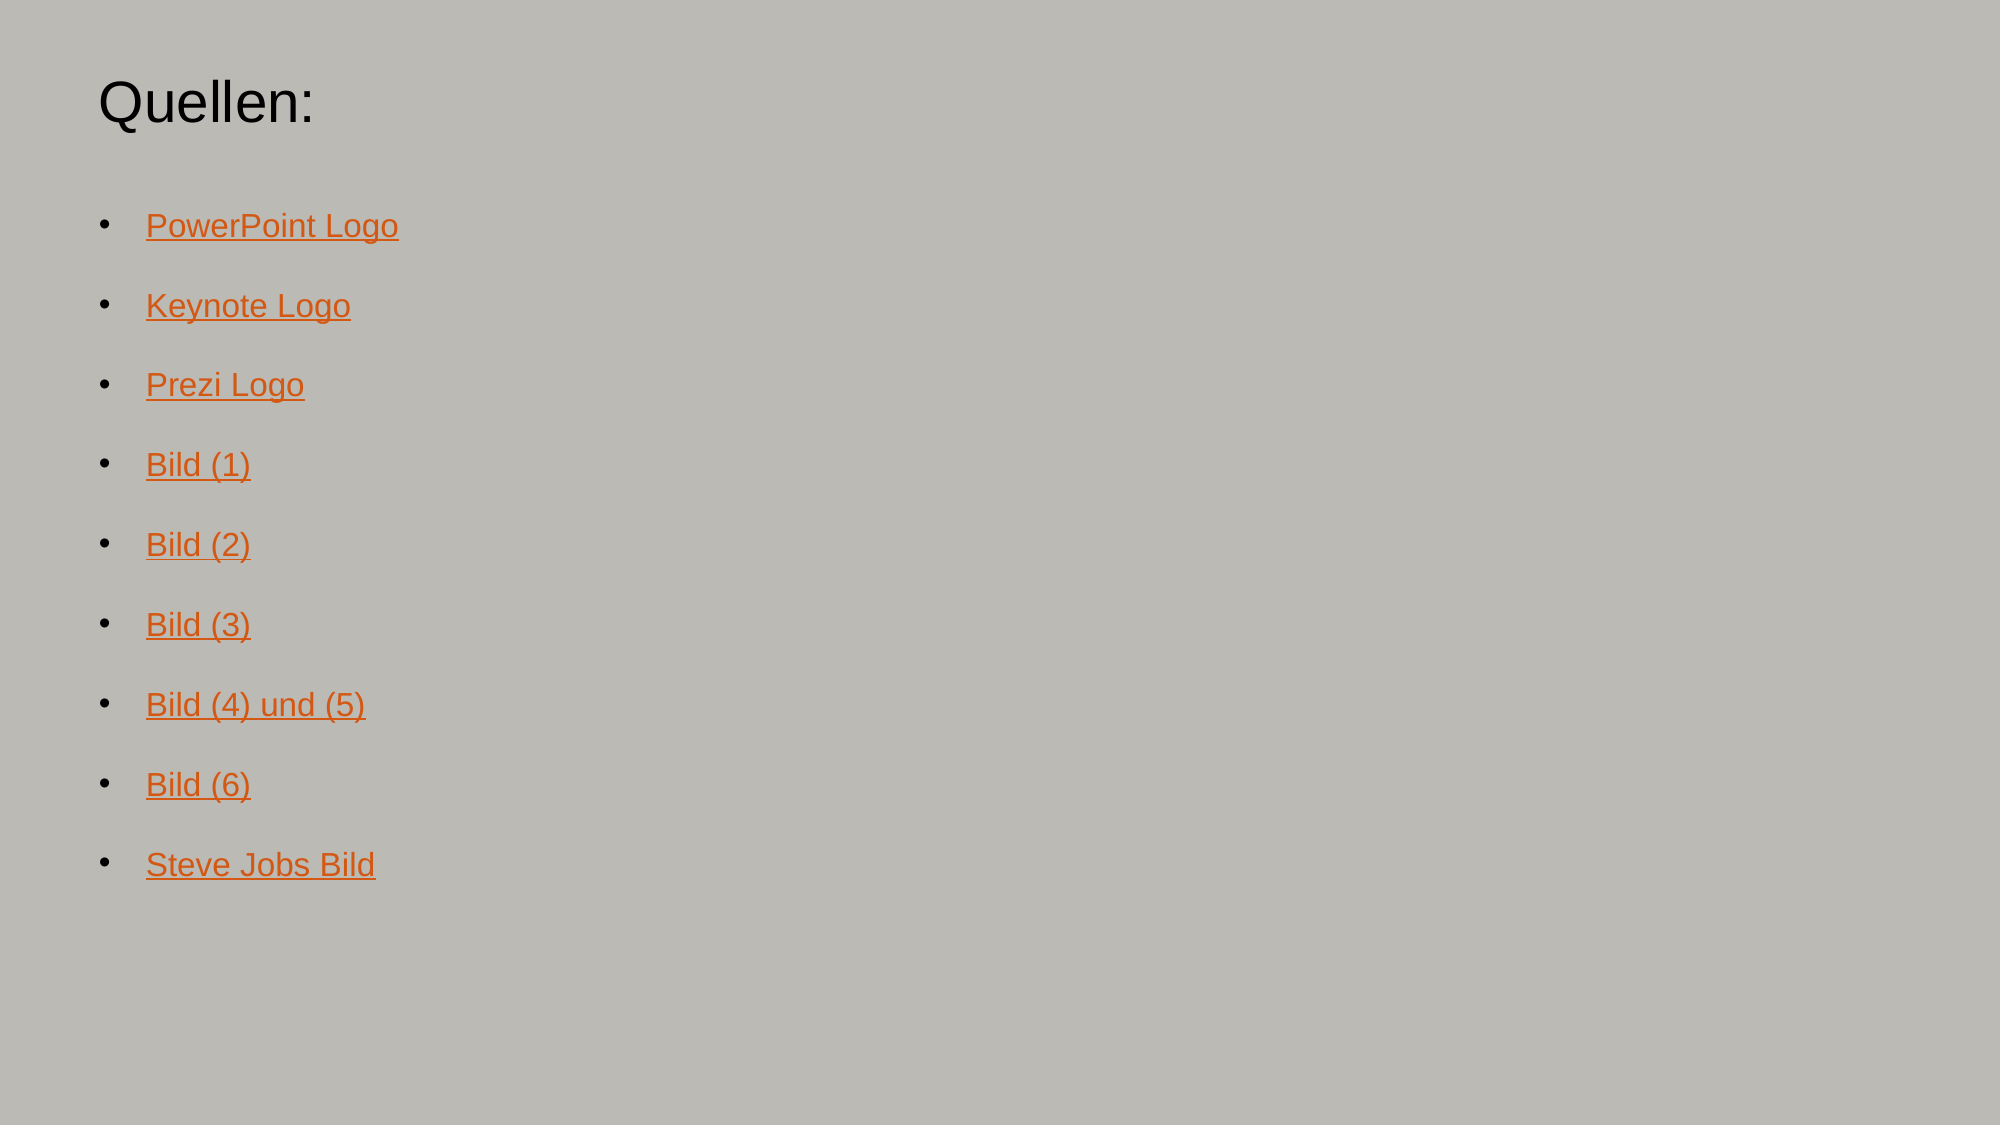

Quellen:

PowerPoint Logo

Keynote Logo

Prezi Logo

Bild (1)

Bild (2)

Bild (3)

Bild (4) und (5)

Bild (6)

Steve Jobs Bild